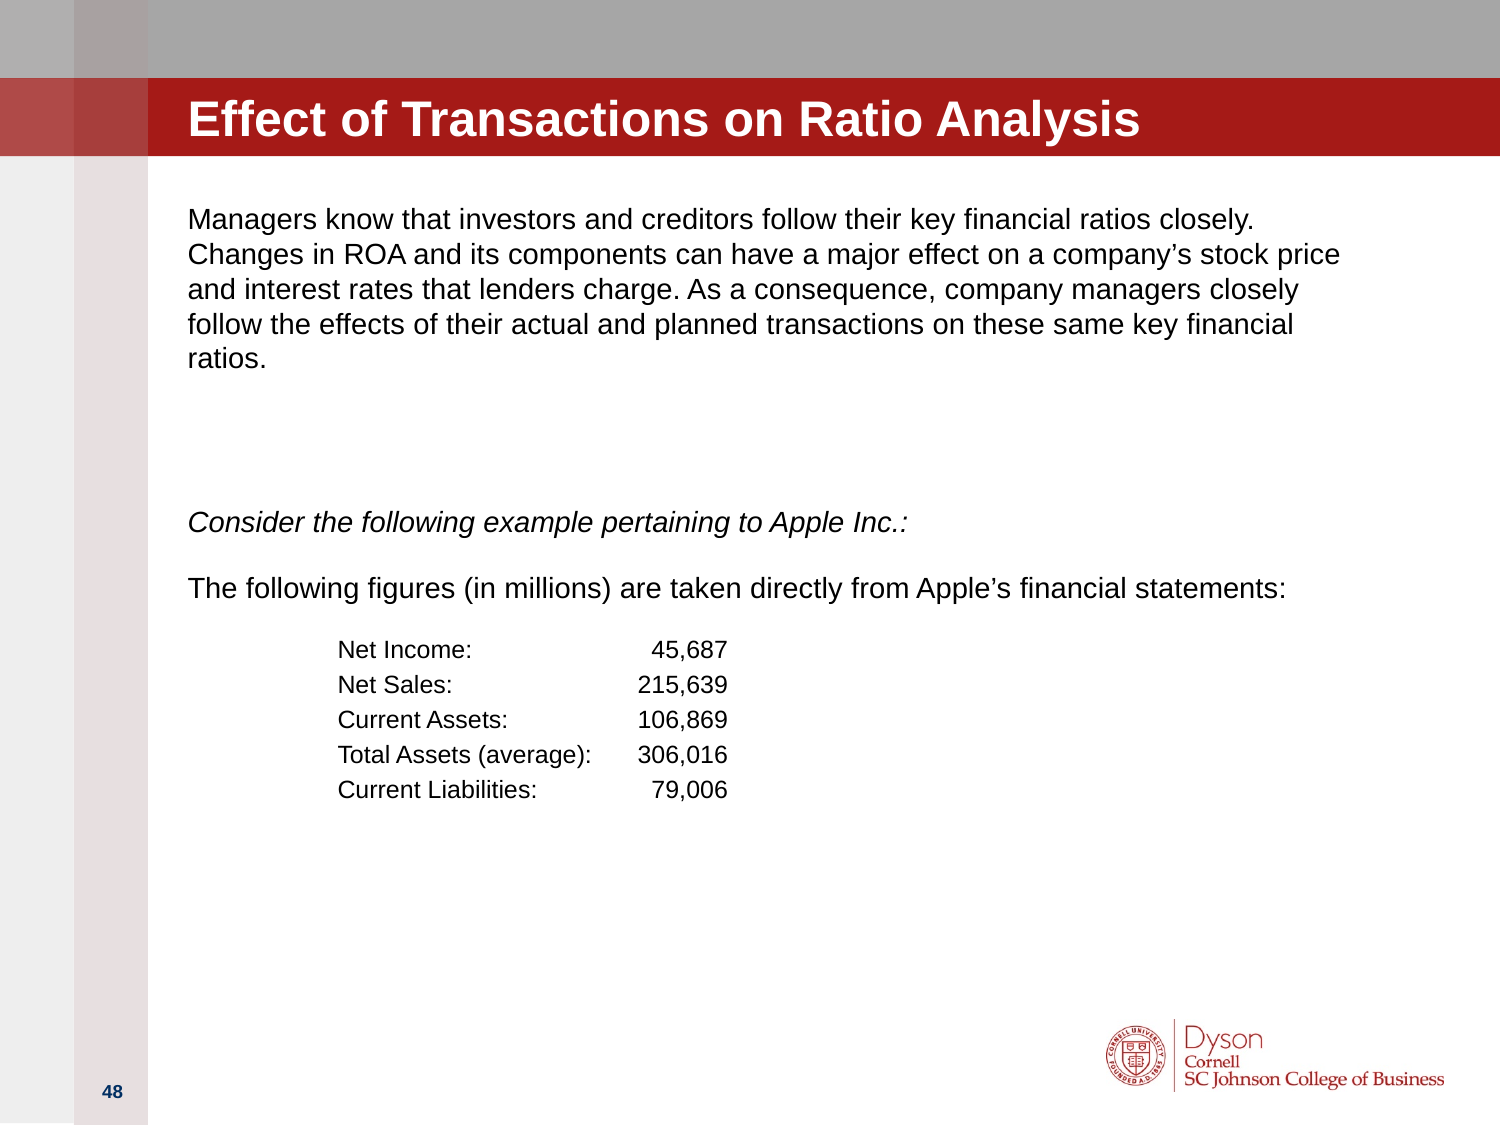

# Effect of Transactions on Ratio Analysis
Managers know that investors and creditors follow their key financial ratios closely. Changes in ROA and its components can have a major effect on a company’s stock price and interest rates that lenders charge. As a consequence, company managers closely follow the effects of their actual and planned transactions on these same key financial ratios.

Consider the following example pertaining to Apple Inc.:
The following figures (in millions) are taken directly from Apple’s financial statements:
	Net Income: 	  	  45,687
	Net Sales:		215,639
	Current Assets:	106,869
	Total Assets (average):	306,016
	Current Liabilities:	  79,006

48